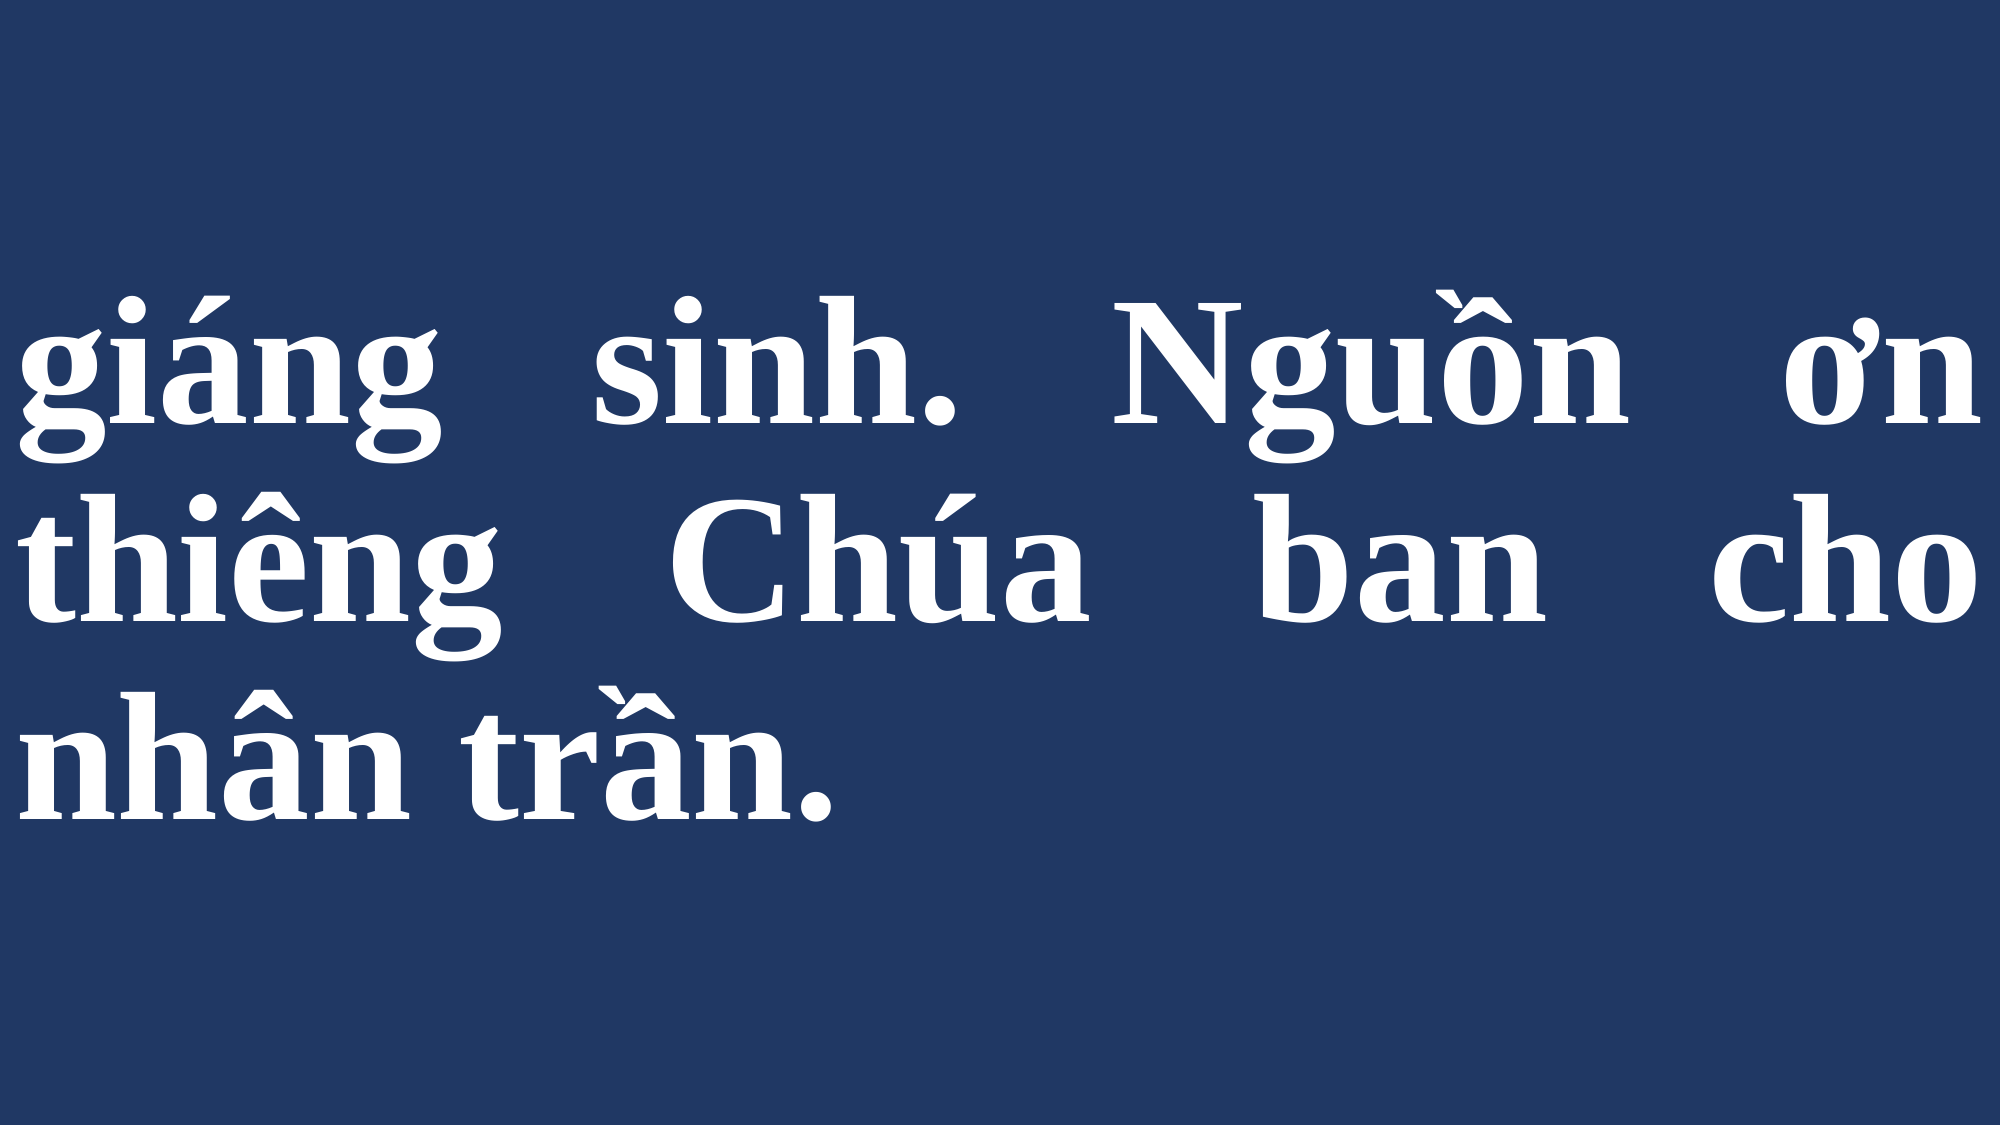

# giáng sinh. Nguồn ơn thiêng Chúa ban cho nhân trần.